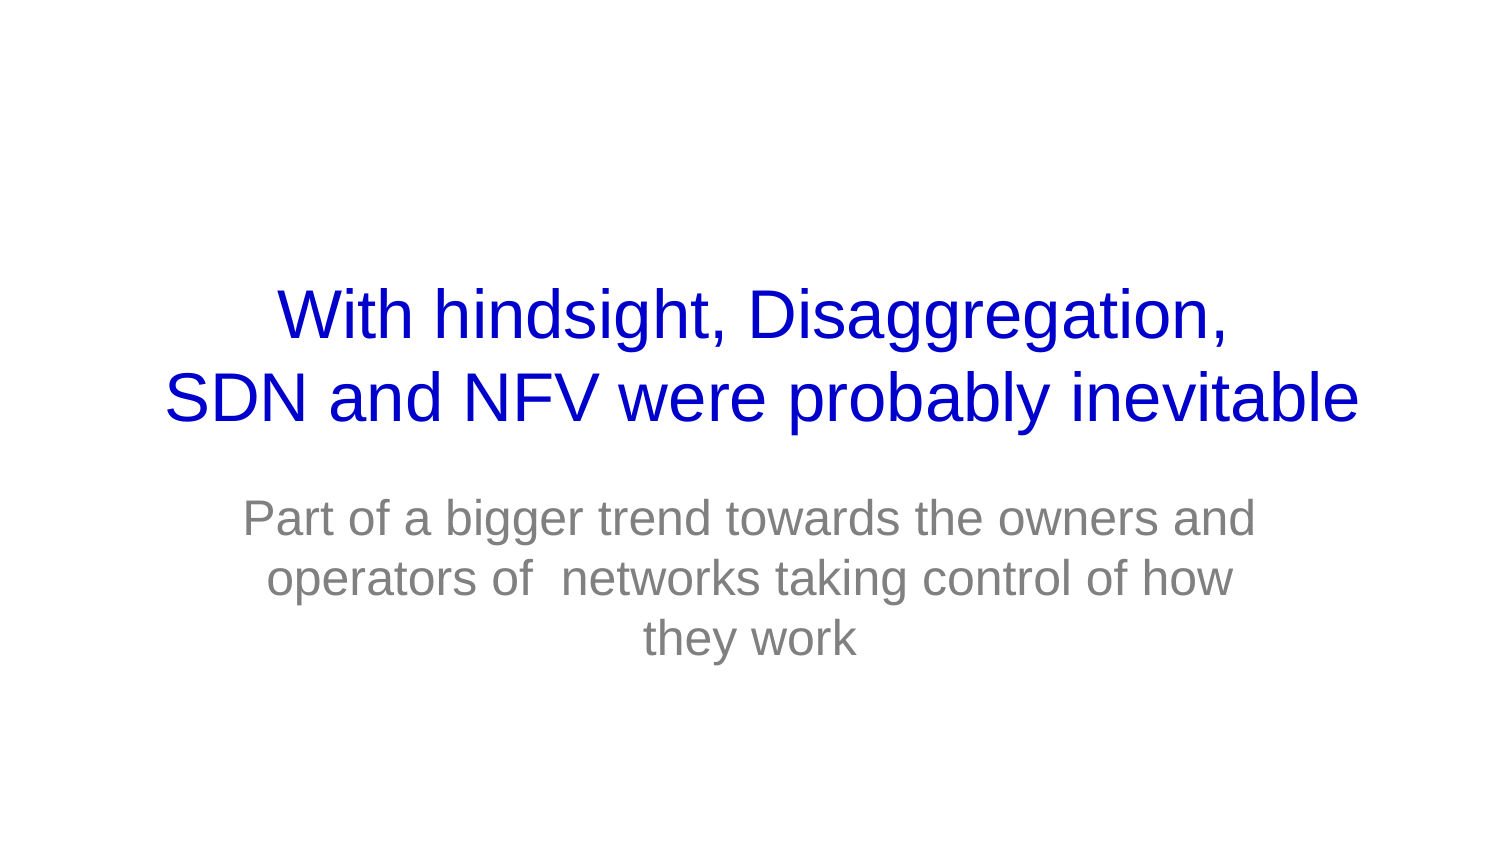

# With hindsight, Disaggregation, SDN and NFV were probably inevitable
Part of a bigger trend towards the owners and operators of  networks taking control of how they work